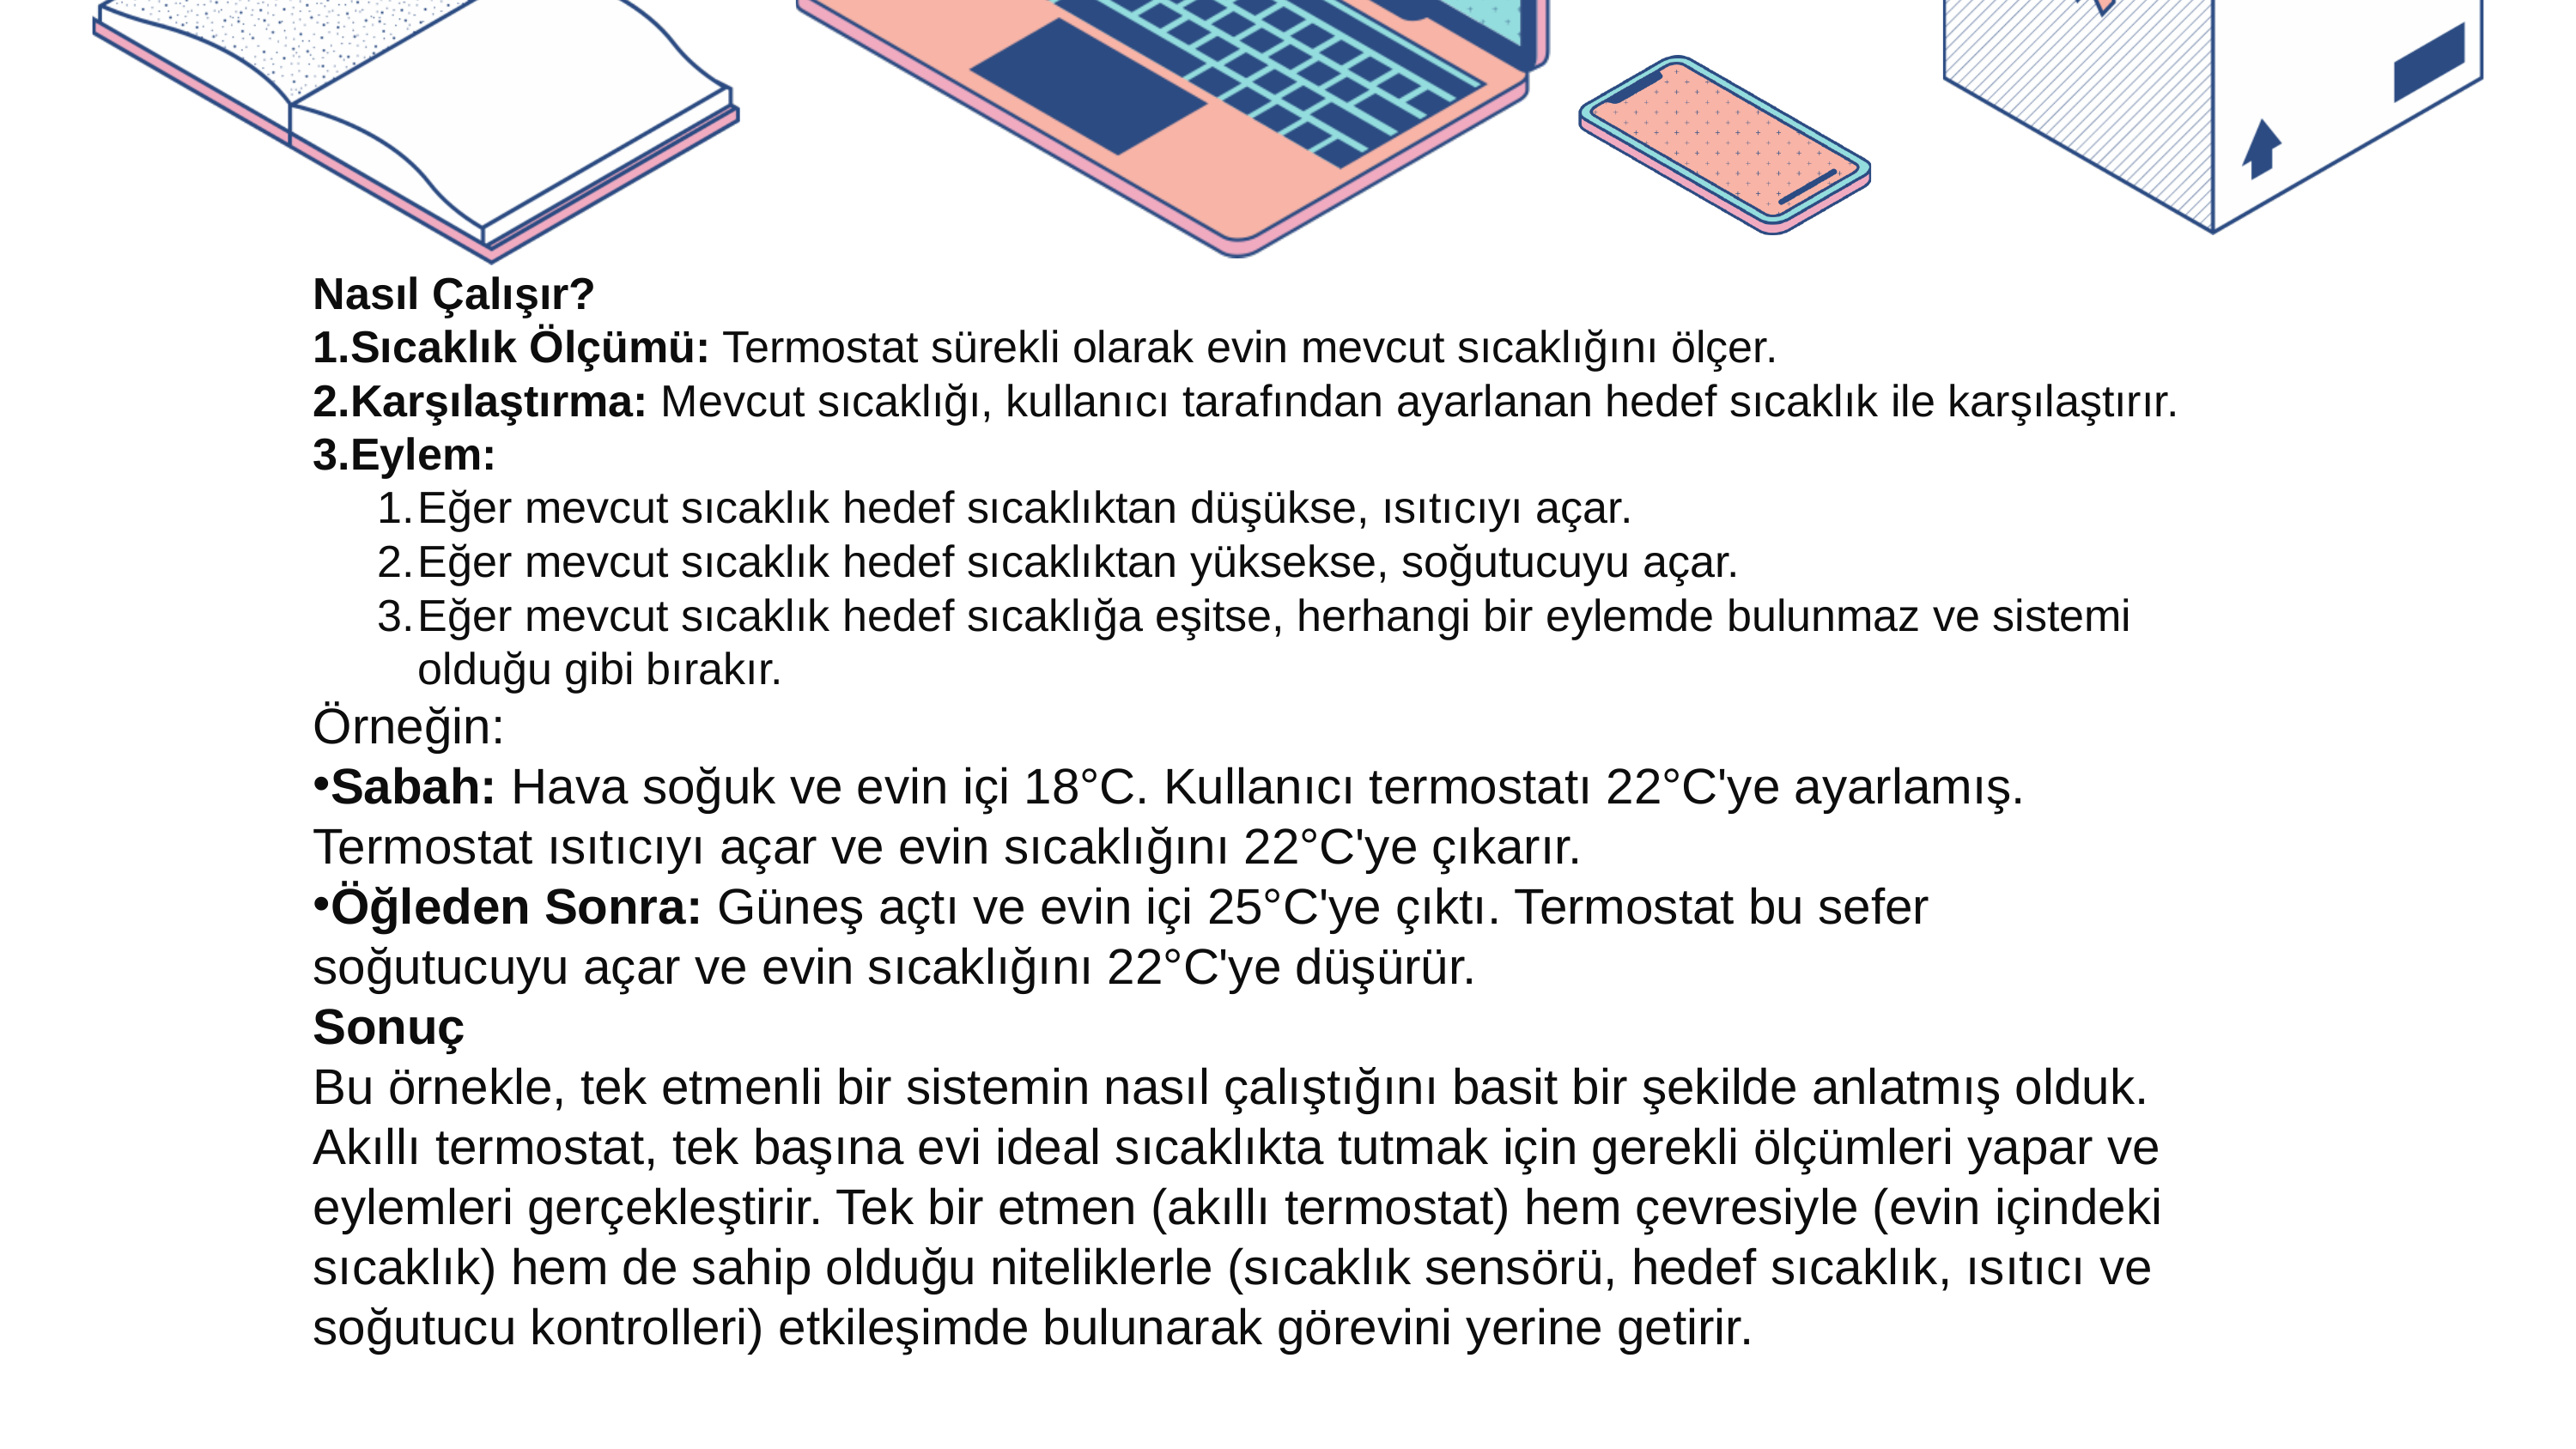

Nasıl Çalışır?
Sıcaklık Ölçümü: Termostat sürekli olarak evin mevcut sıcaklığını ölçer.
Karşılaştırma: Mevcut sıcaklığı, kullanıcı tarafından ayarlanan hedef sıcaklık ile karşılaştırır.
Eylem:
Eğer mevcut sıcaklık hedef sıcaklıktan düşükse, ısıtıcıyı açar.
Eğer mevcut sıcaklık hedef sıcaklıktan yüksekse, soğutucuyu açar.
Eğer mevcut sıcaklık hedef sıcaklığa eşitse, herhangi bir eylemde bulunmaz ve sistemi olduğu gibi bırakır.
Örneğin:
Sabah: Hava soğuk ve evin içi 18°C. Kullanıcı termostatı 22°C'ye ayarlamış. Termostat ısıtıcıyı açar ve evin sıcaklığını 22°C'ye çıkarır.
Öğleden Sonra: Güneş açtı ve evin içi 25°C'ye çıktı. Termostat bu sefer soğutucuyu açar ve evin sıcaklığını 22°C'ye düşürür.
Sonuç
Bu örnekle, tek etmenli bir sistemin nasıl çalıştığını basit bir şekilde anlatmış olduk. Akıllı termostat, tek başına evi ideal sıcaklıkta tutmak için gerekli ölçümleri yapar ve eylemleri gerçekleştirir. Tek bir etmen (akıllı termostat) hem çevresiyle (evin içindeki sıcaklık) hem de sahip olduğu niteliklerle (sıcaklık sensörü, hedef sıcaklık, ısıtıcı ve soğutucu kontrolleri) etkileşimde bulunarak görevini yerine getirir.